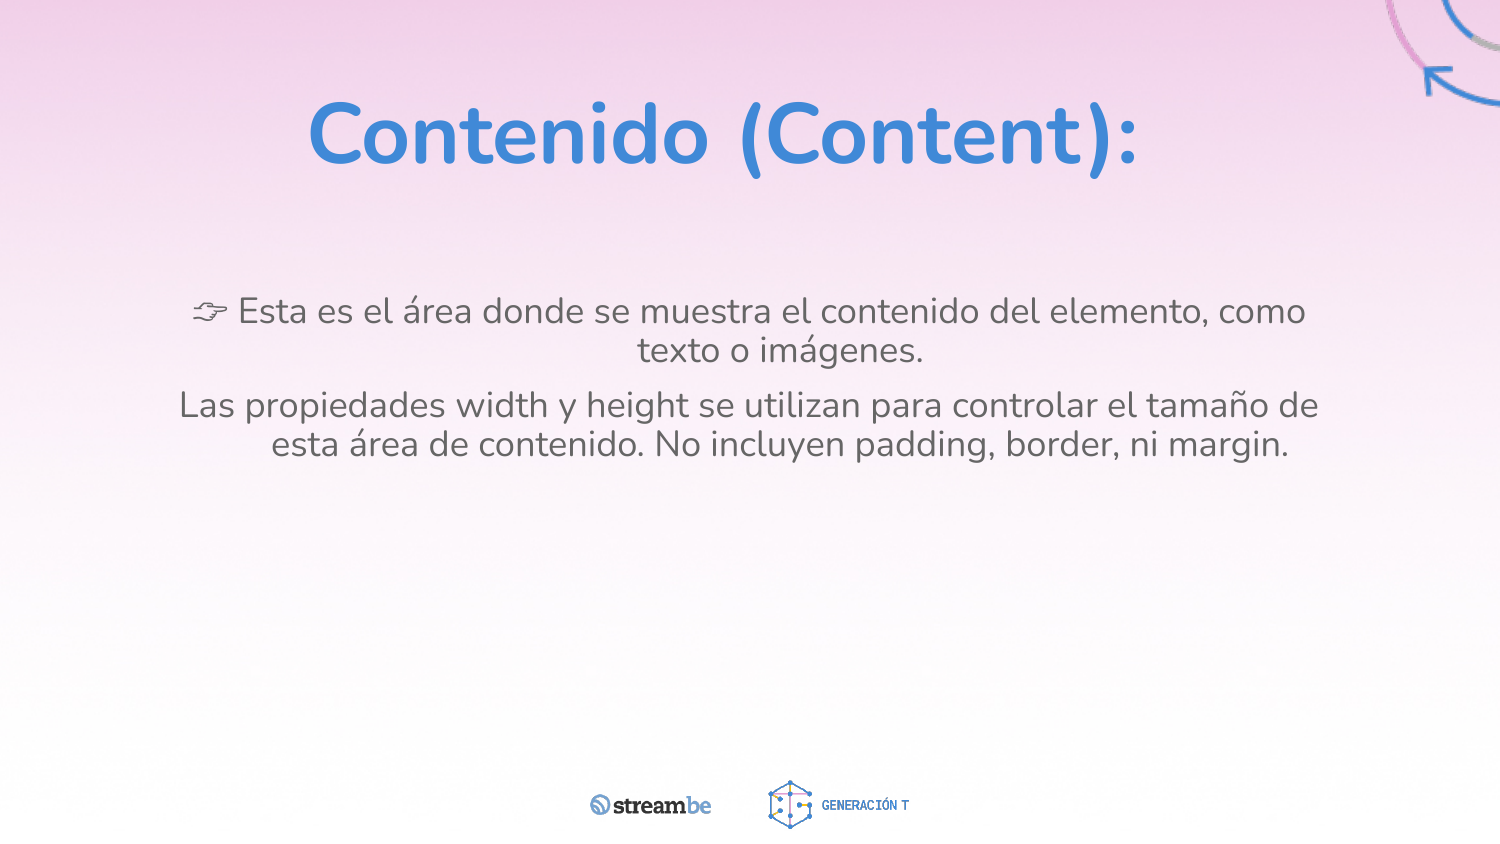

# Contenido (Content):
👉 Esta es el área donde se muestra el contenido del elemento, como texto o imágenes.
Las propiedades width y height se utilizan para controlar el tamaño de esta área de contenido. No incluyen padding, border, ni margin.